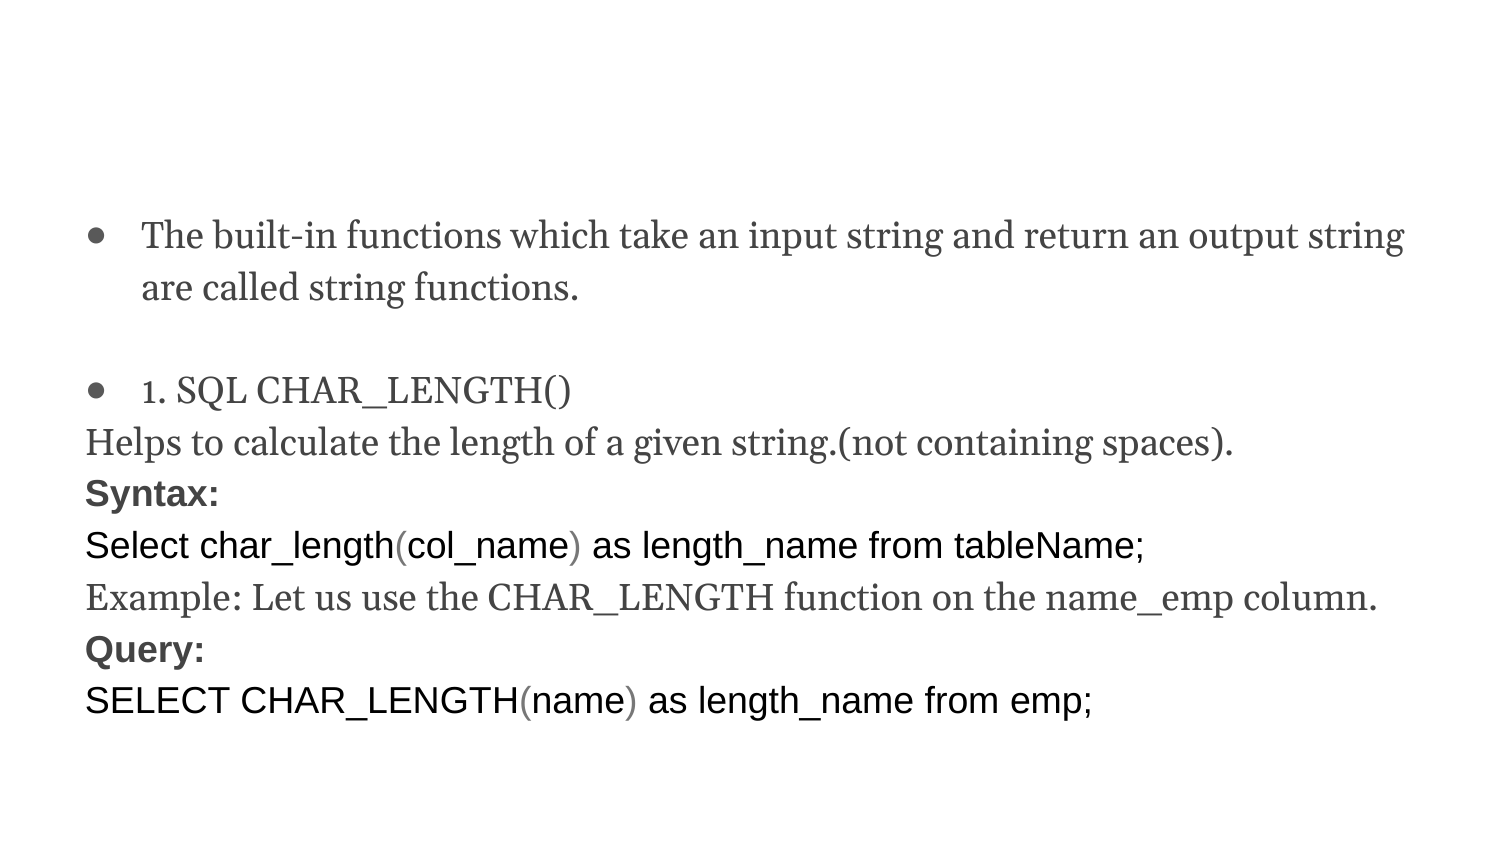

The built-in functions which take an input string and return an output string are called string functions.

1. SQL CHAR_LENGTH()
Helps to calculate the length of a given string.(not containing spaces).
Syntax:
Select char_length(col_name) as length_name from tableName;
Example: Let us use the CHAR_LENGTH function on the name_emp column.
Query:
SELECT CHAR_LENGTH(name) as length_name from emp;